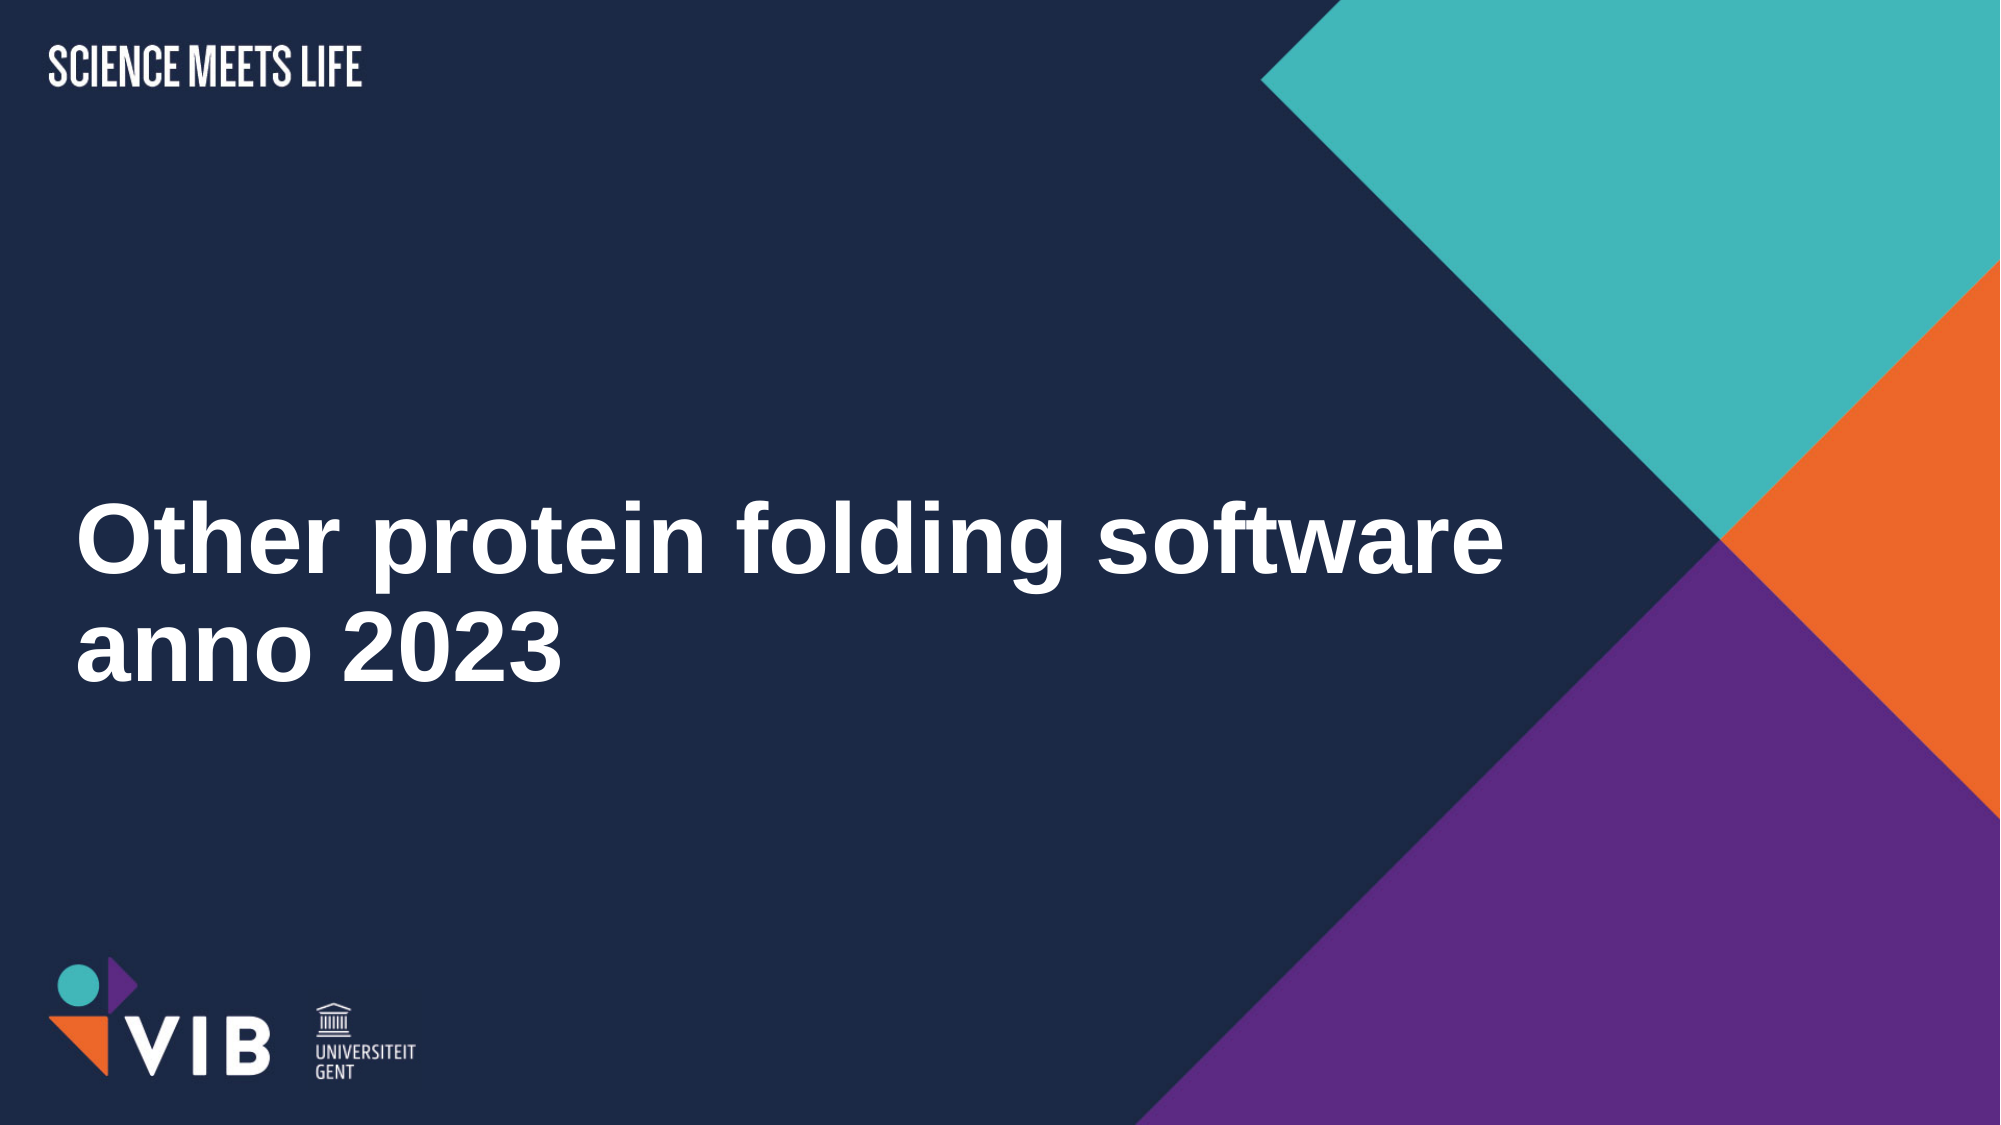

# Other protein folding software anno 2023